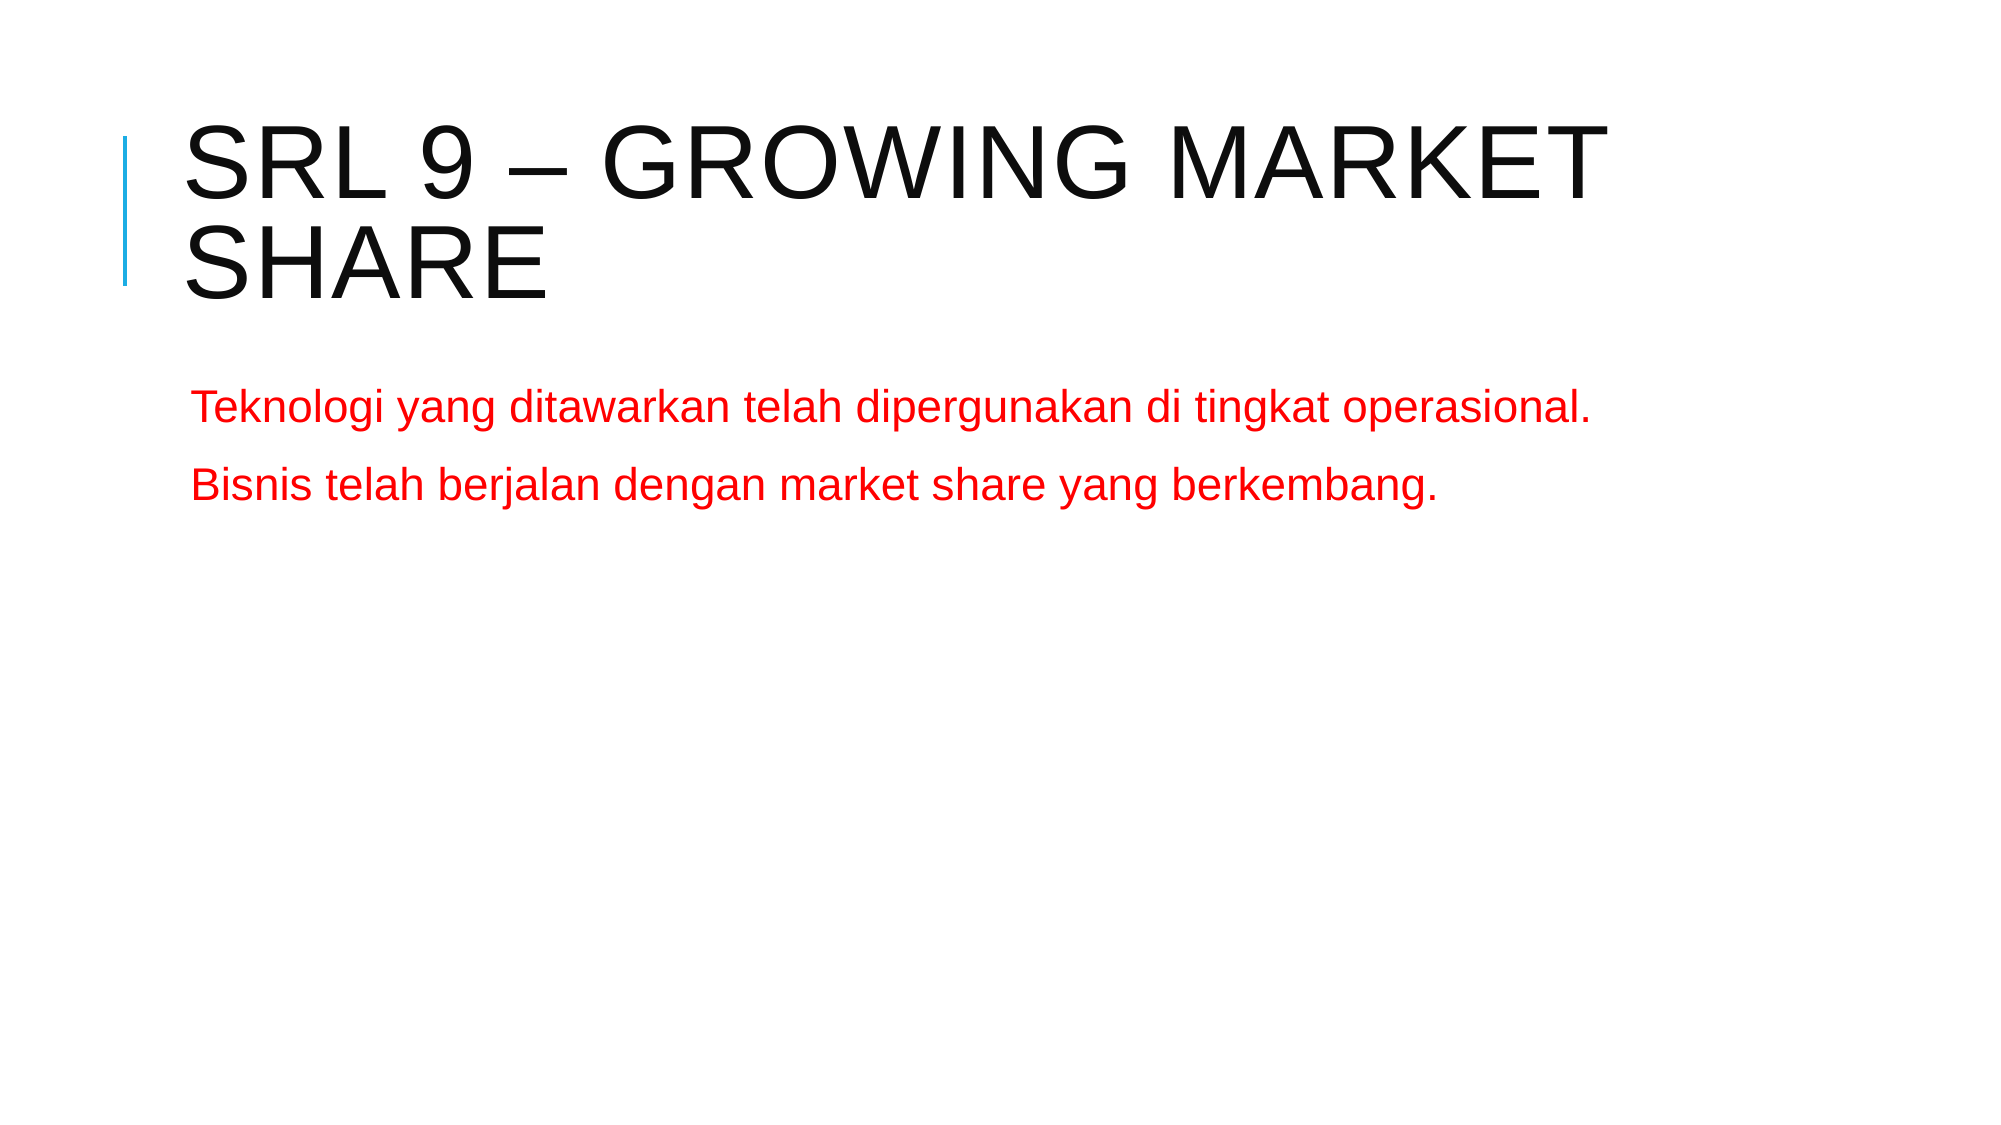

# SRL 9 – GROWING MARKET SHARE
Teknologi yang ditawarkan telah dipergunakan di tingkat operasional.
Bisnis telah berjalan dengan market share yang berkembang.